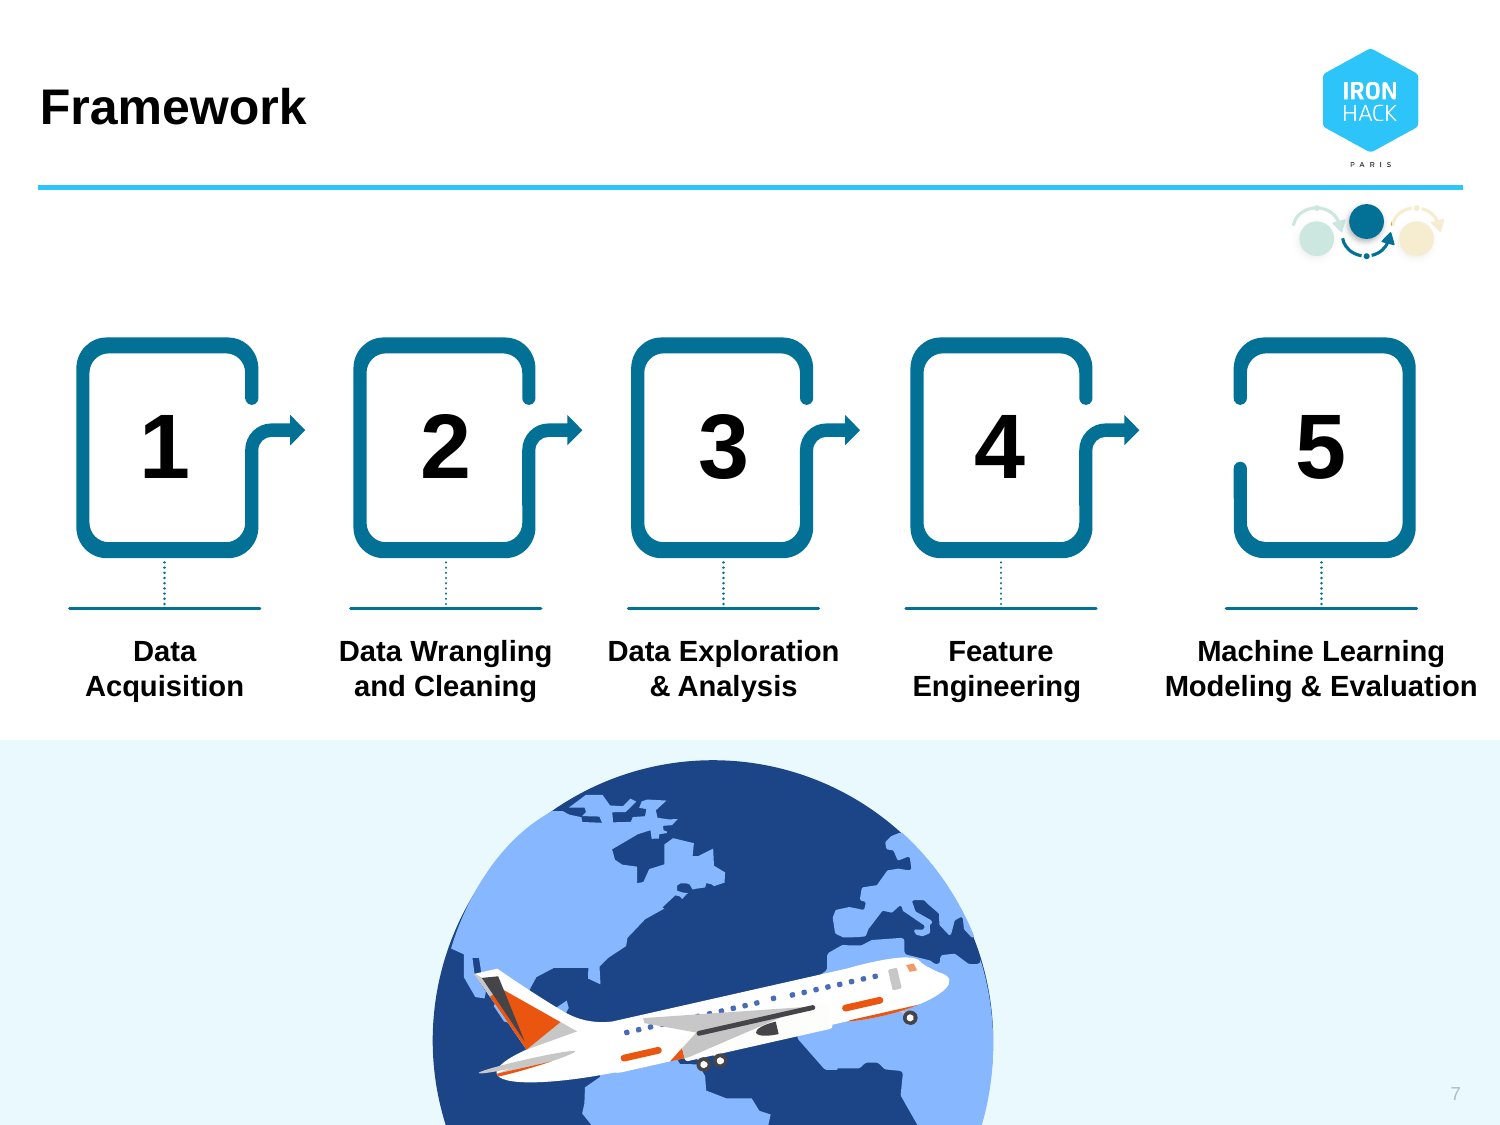

# Framework

1
2
3
4
5
Data
Acquisition
Data Wrangling
and Cleaning
Data Exploration
& Analysis
Machine Learning
Modeling & Evaluation
Feature
Engineering